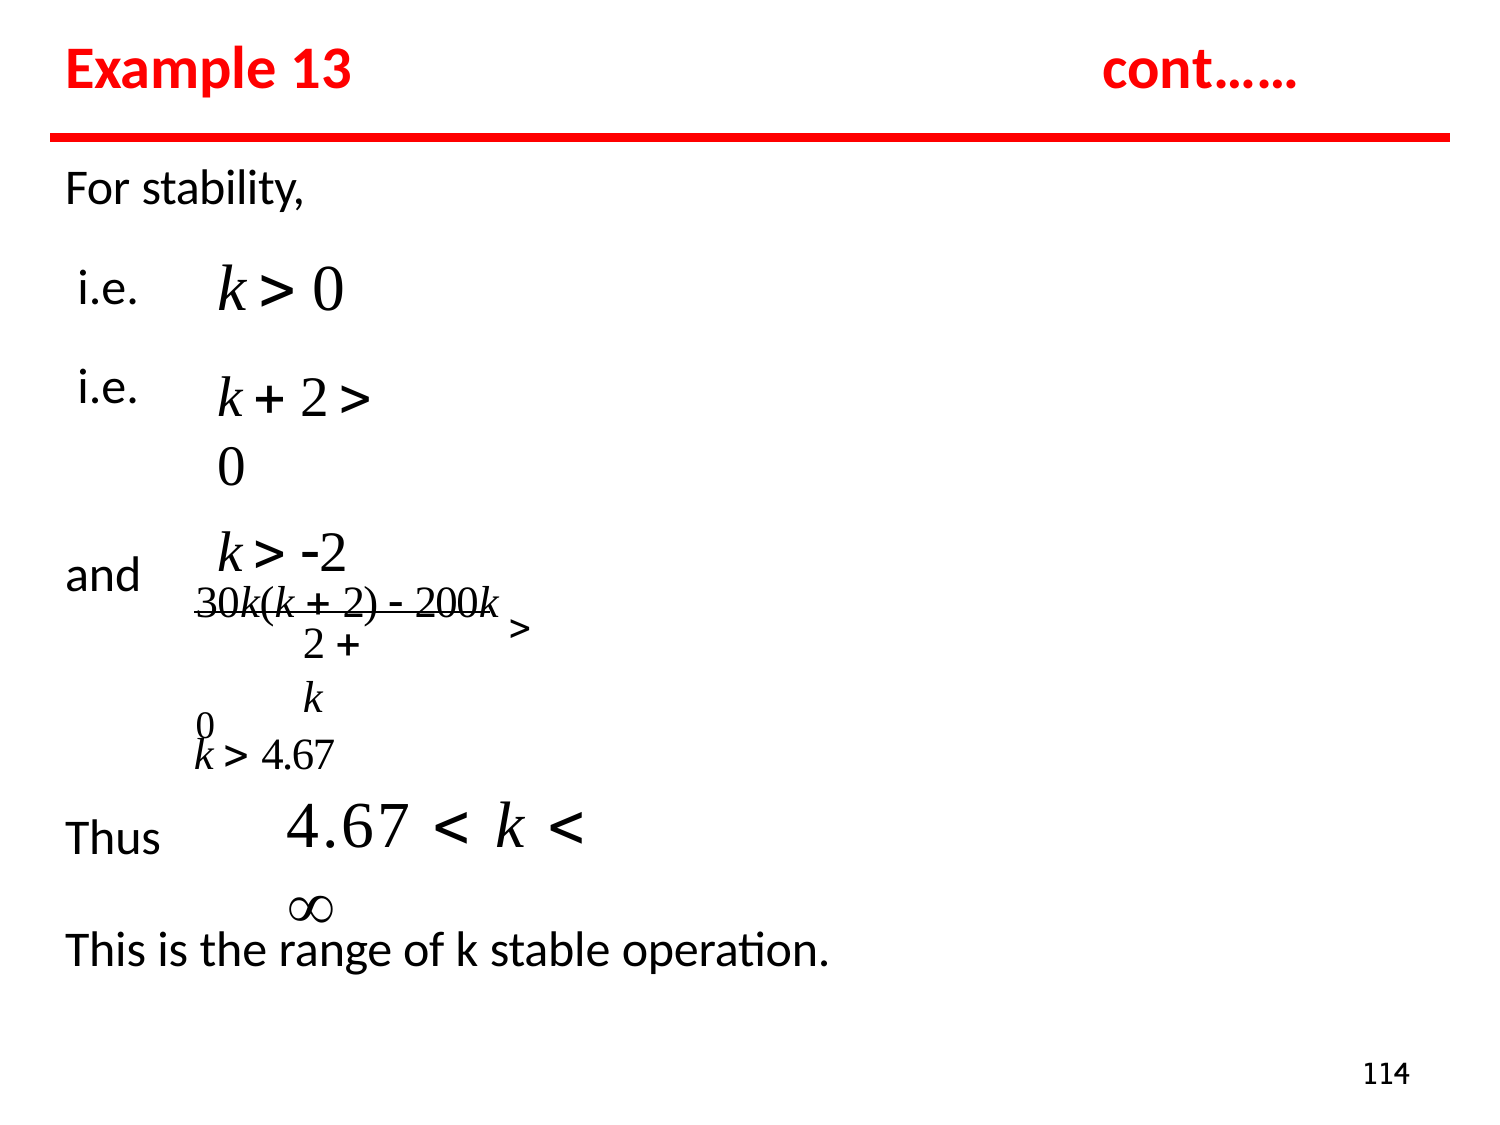

# Example 13
cont……

For stability,
k > 0
k + 2 > 0
k > −2
i.e.
i.e.
and
30k(k + 2) − 200k > 0
2 + k
k > 4.67

4.67 < k < ∞
Thus
This is the range of k stable operation.
114